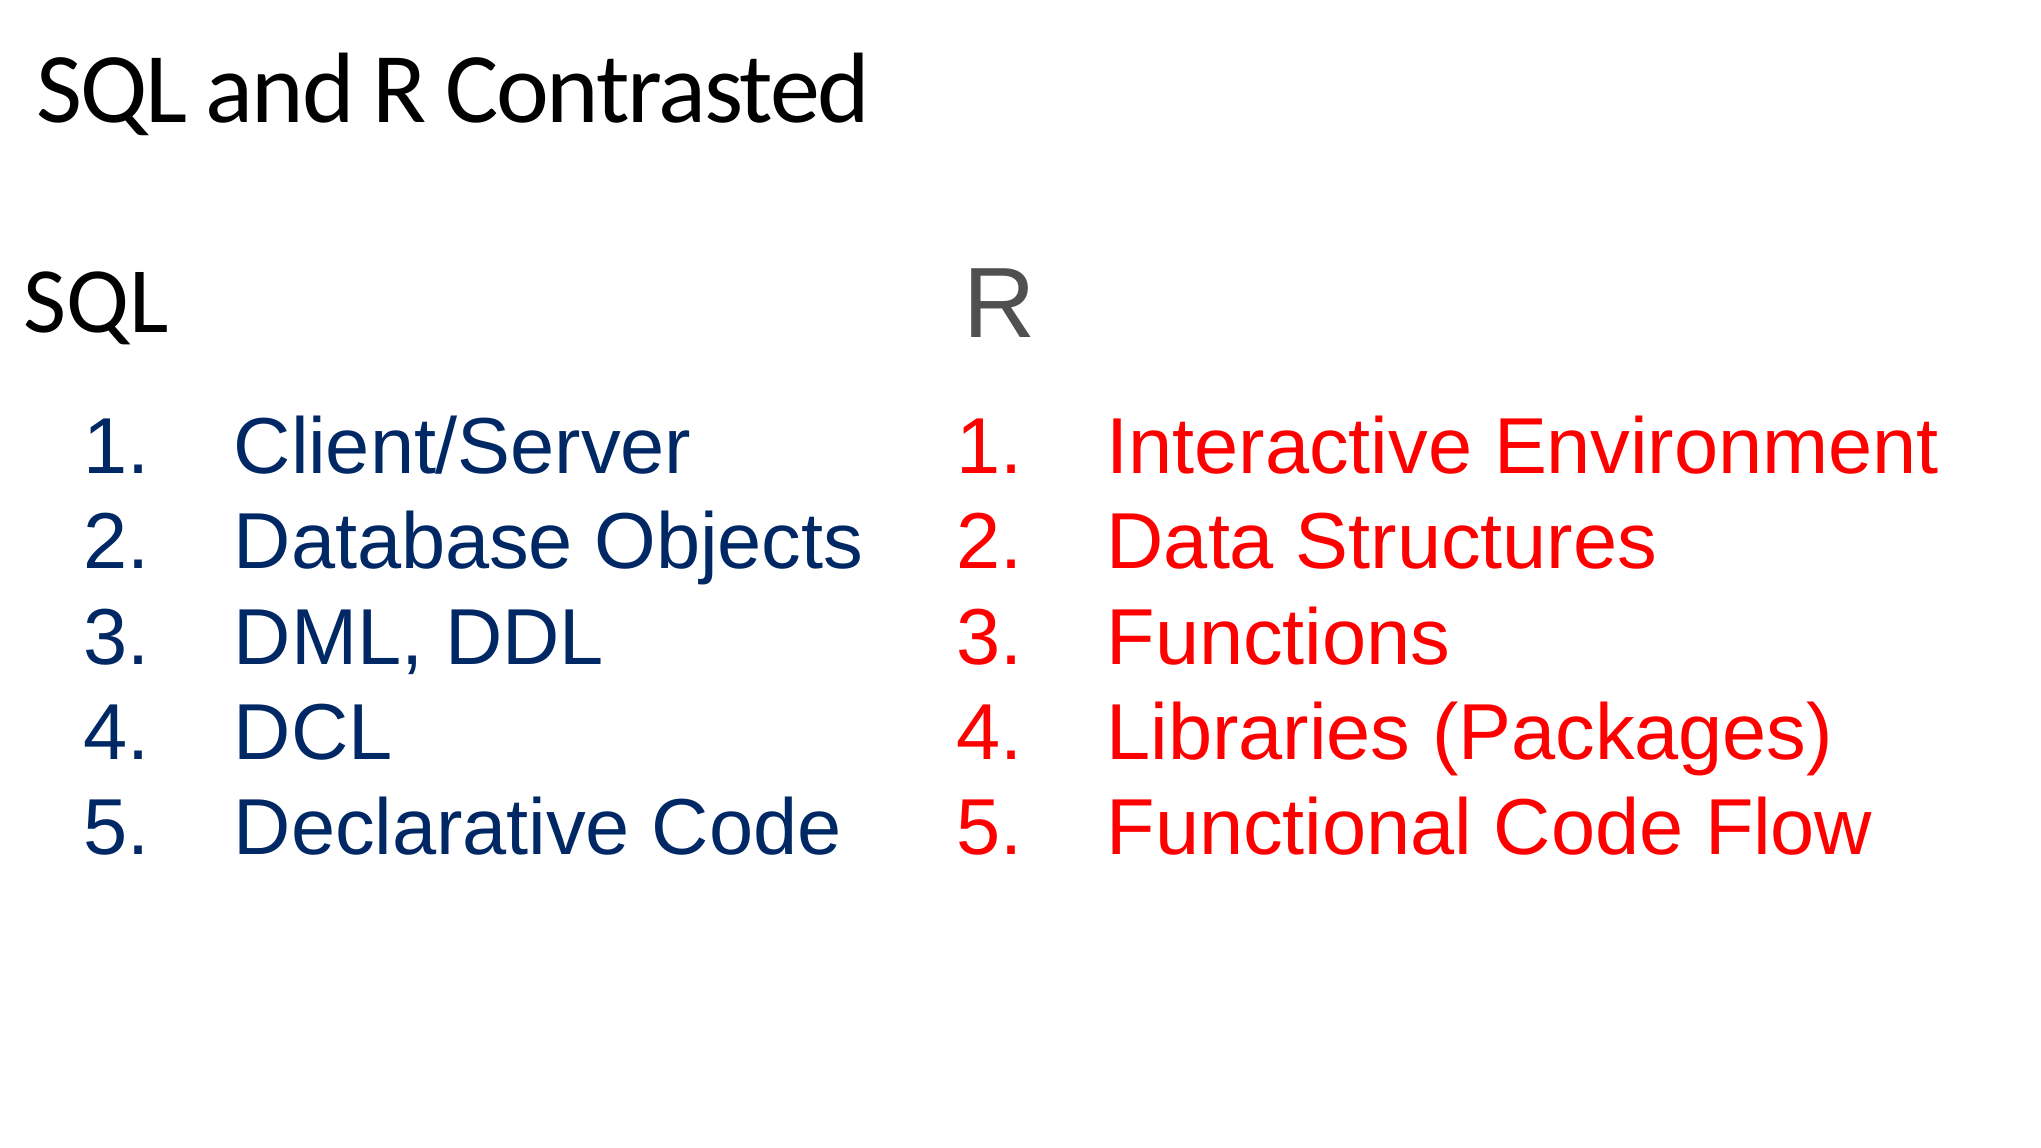

SQL and R Contrasted
SQL
R
Client/Server
Database Objects
DML, DDL
DCL
Declarative Code
Interactive Environment
Data Structures
Functions
Libraries (Packages)
Functional Code Flow